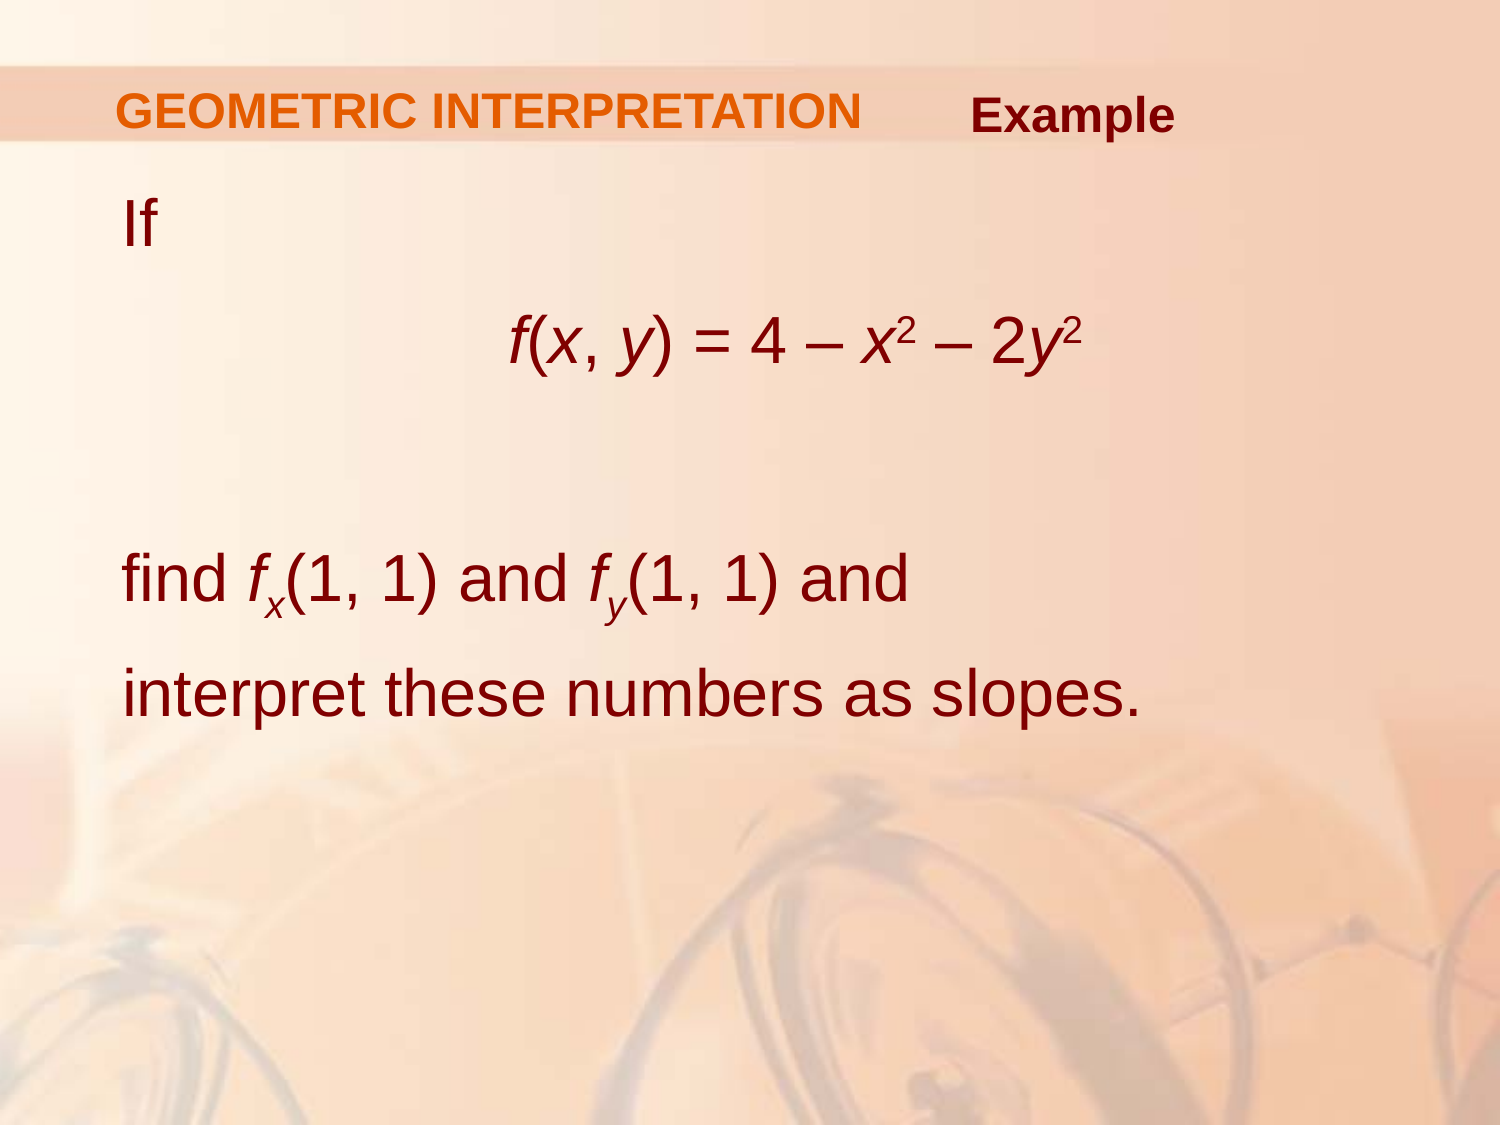

# GEOMETRIC INTERPRETATION
Example
If
f(x, y) = 4 – x2 – 2y2

find fx(1, 1) and fy(1, 1) and
interpret these numbers as slopes.